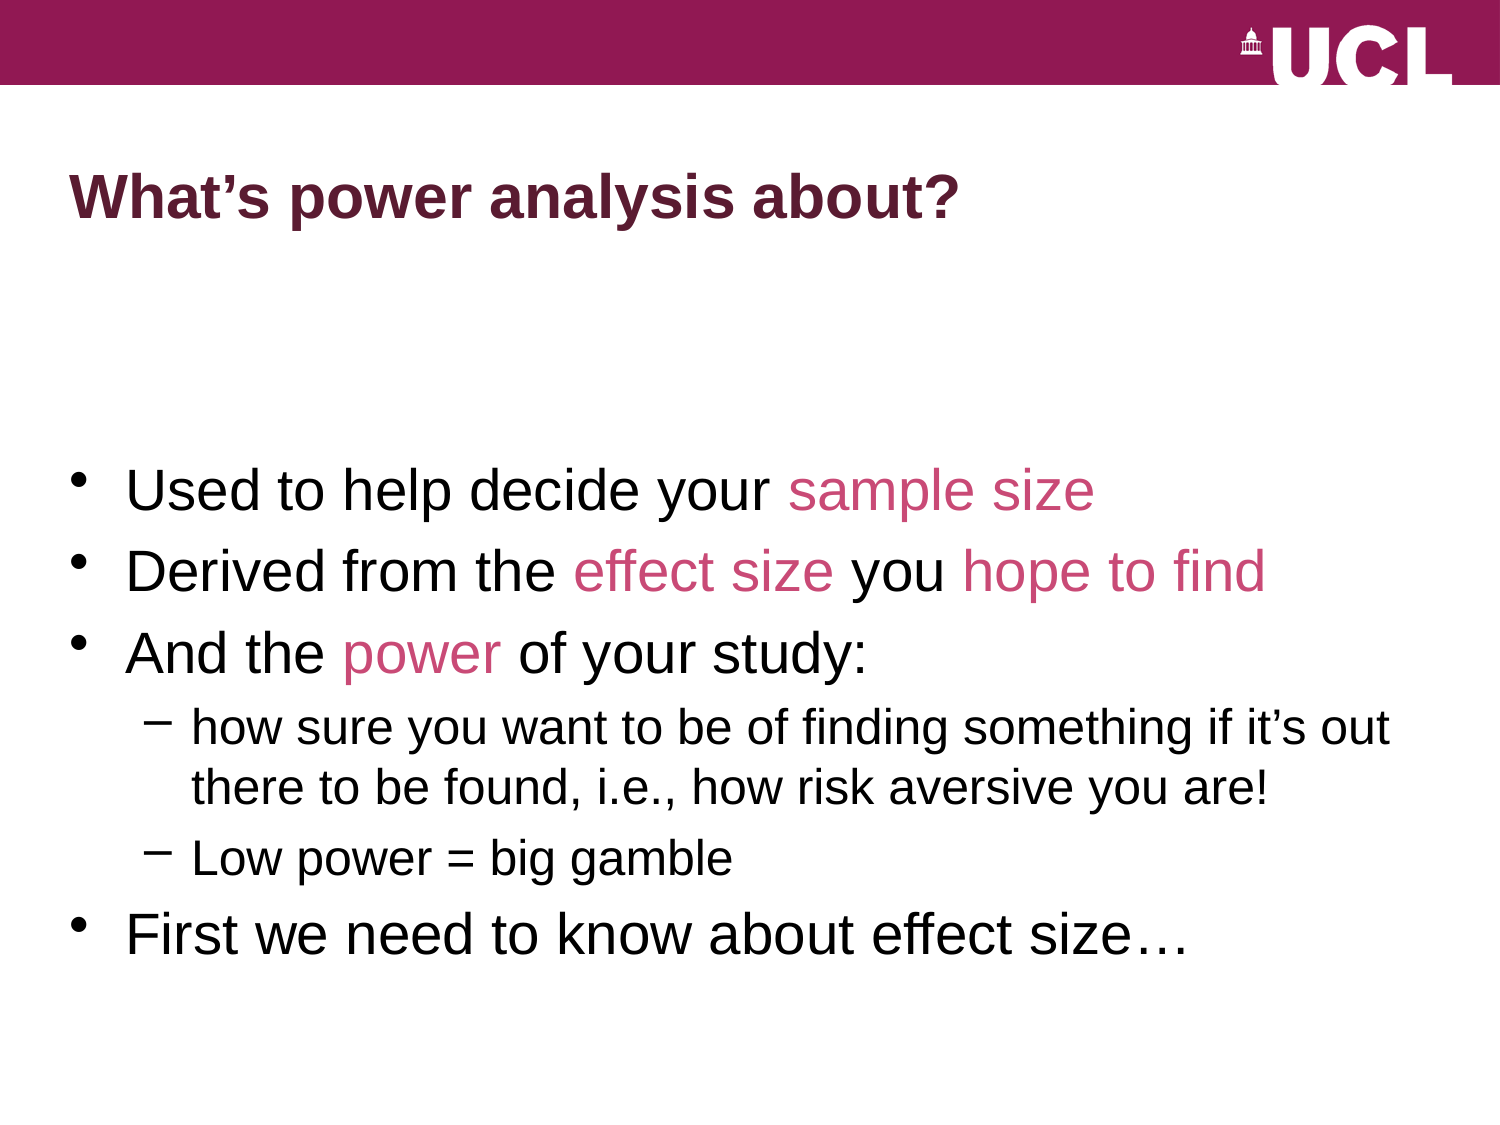

# What’s power analysis about?
Used to help decide your sample size
Derived from the effect size you hope to find
And the power of your study:
how sure you want to be of finding something if it’s out there to be found, i.e., how risk aversive you are!
Low power = big gamble
First we need to know about effect size…